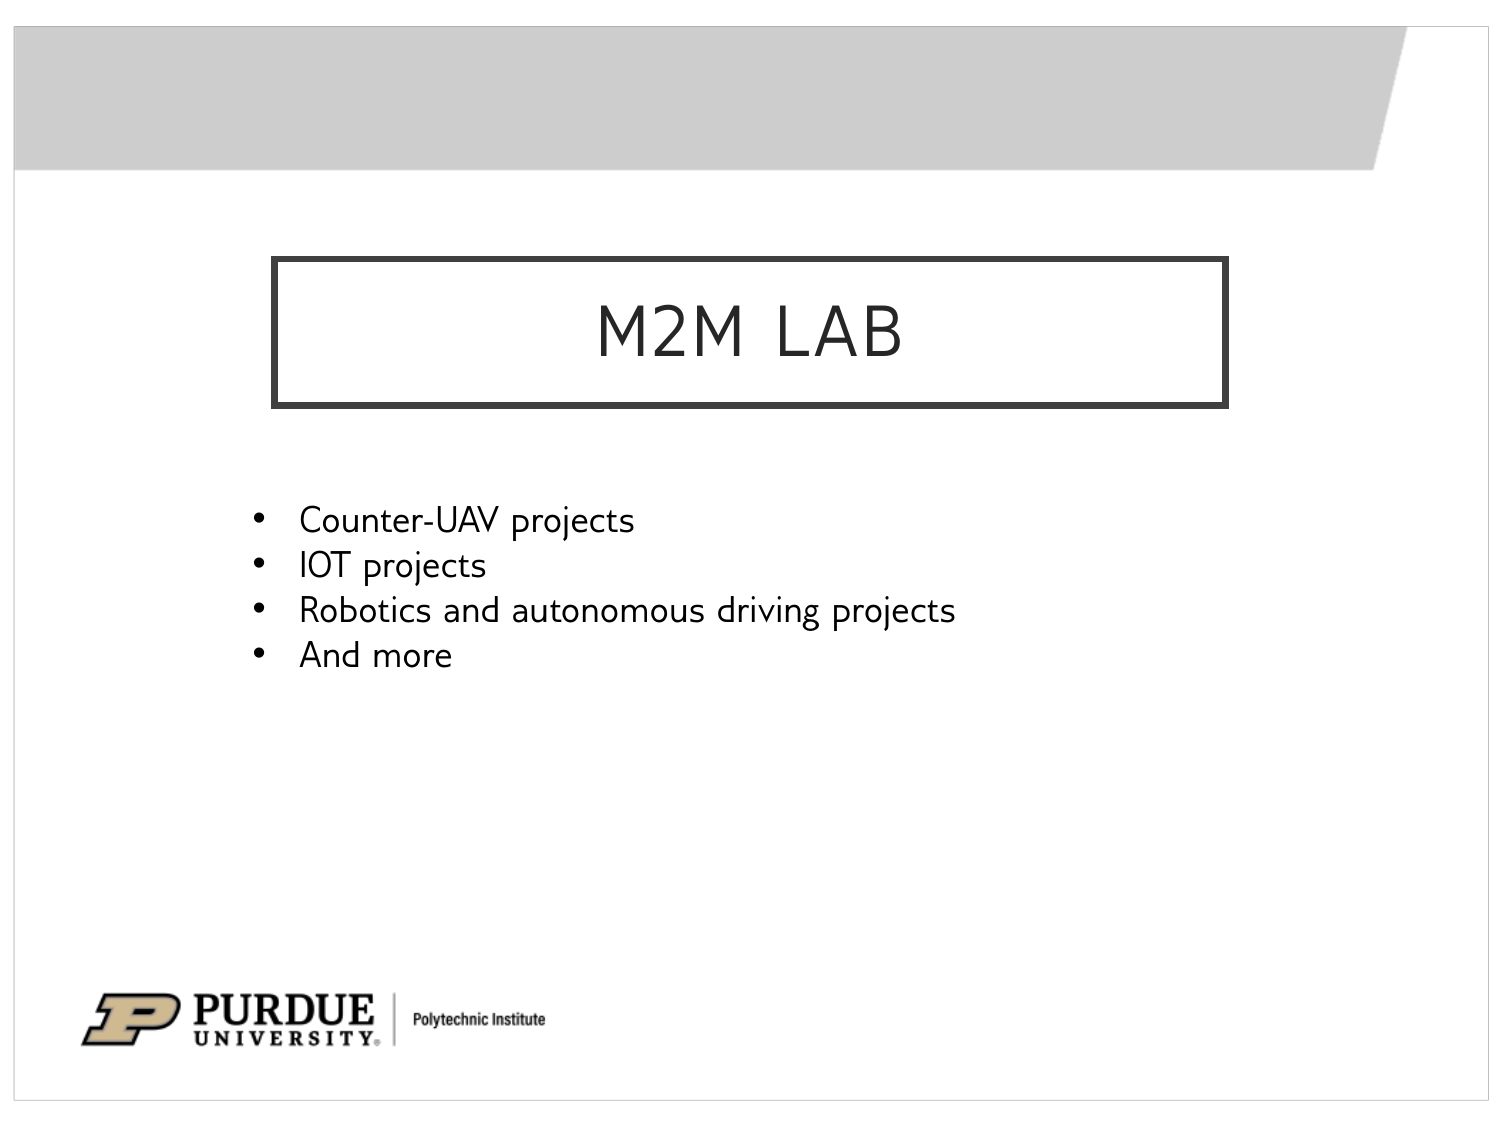

# M2M Lab
Counter-UAV projects
IOT projects
Robotics and autonomous driving projects
And more